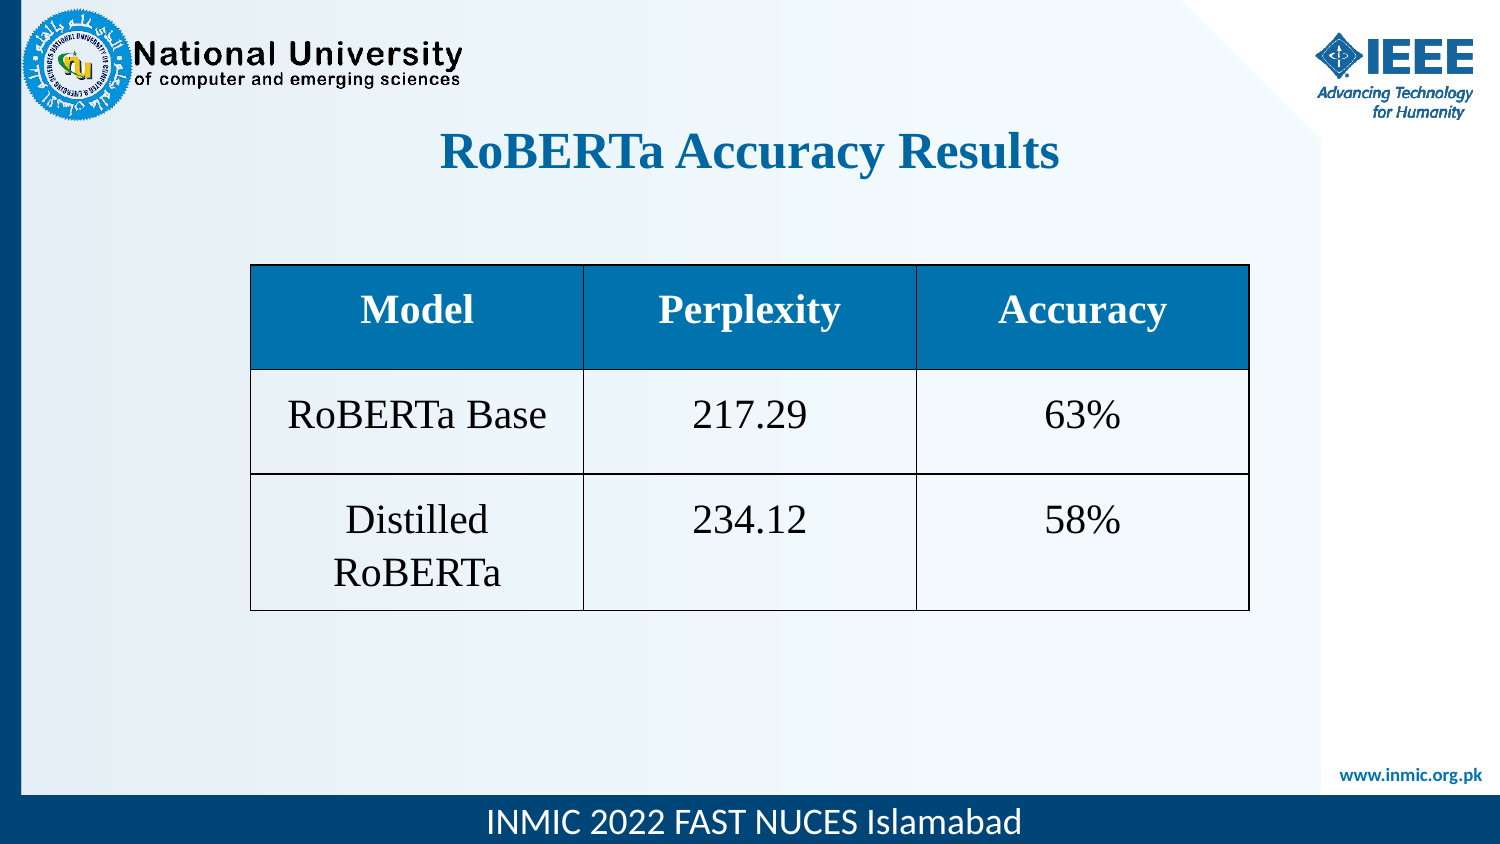

# RoBERTa Accuracy Results
| Model | Perplexity | Accuracy |
| --- | --- | --- |
| RoBERTa Base | 217.29 | 63% |
| Distilled RoBERTa | 234.12 | 58% |